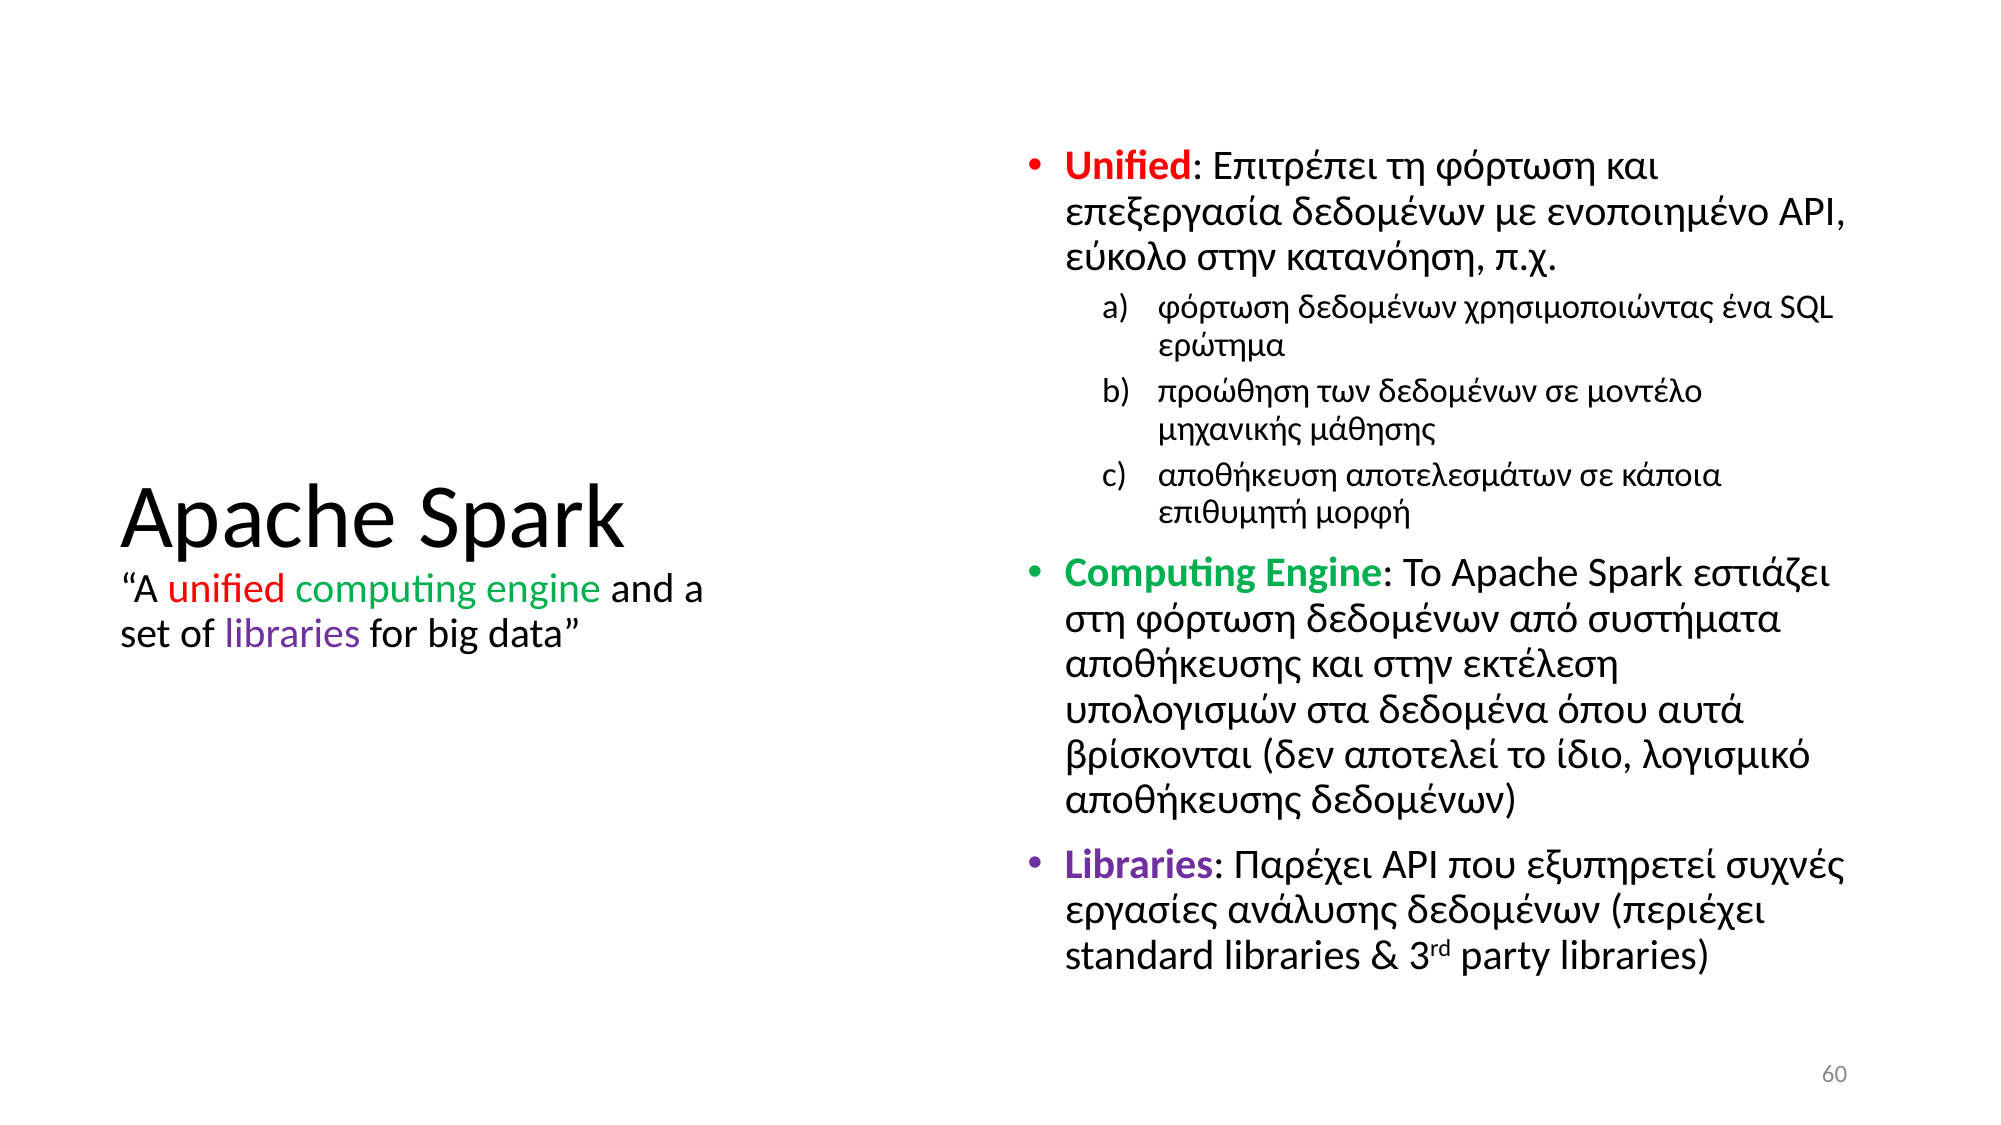

Unified: Επιτρέπει τη φόρτωση και επεξεργασία δεδομένων με ενοποιημένο API, εύκολο στην κατανόηση, π.χ.
φόρτωση δεδομένων χρησιμοποιώντας ένα SQL ερώτημα
προώθηση των δεδομένων σε μοντέλο μηχανικής μάθησης
αποθήκευση αποτελεσμάτων σε κάποια επιθυμητή μορφή
Computing Engine: To Apache Spark εστιάζει στη φόρτωση δεδομένων από συστήματα αποθήκευσης και στην εκτέλεση υπολογισμών στα δεδομένα όπου αυτά βρίσκονται (δεν αποτελεί το ίδιο, λογισμικό αποθήκευσης δεδομένων)
Libraries: Παρέχει API που εξυπηρετεί συχνές εργασίες ανάλυσης δεδομένων (περιέχει standard libraries & 3rd party libraries)
# Apache Spark “A unified computing engine and a set of libraries for big data”
60